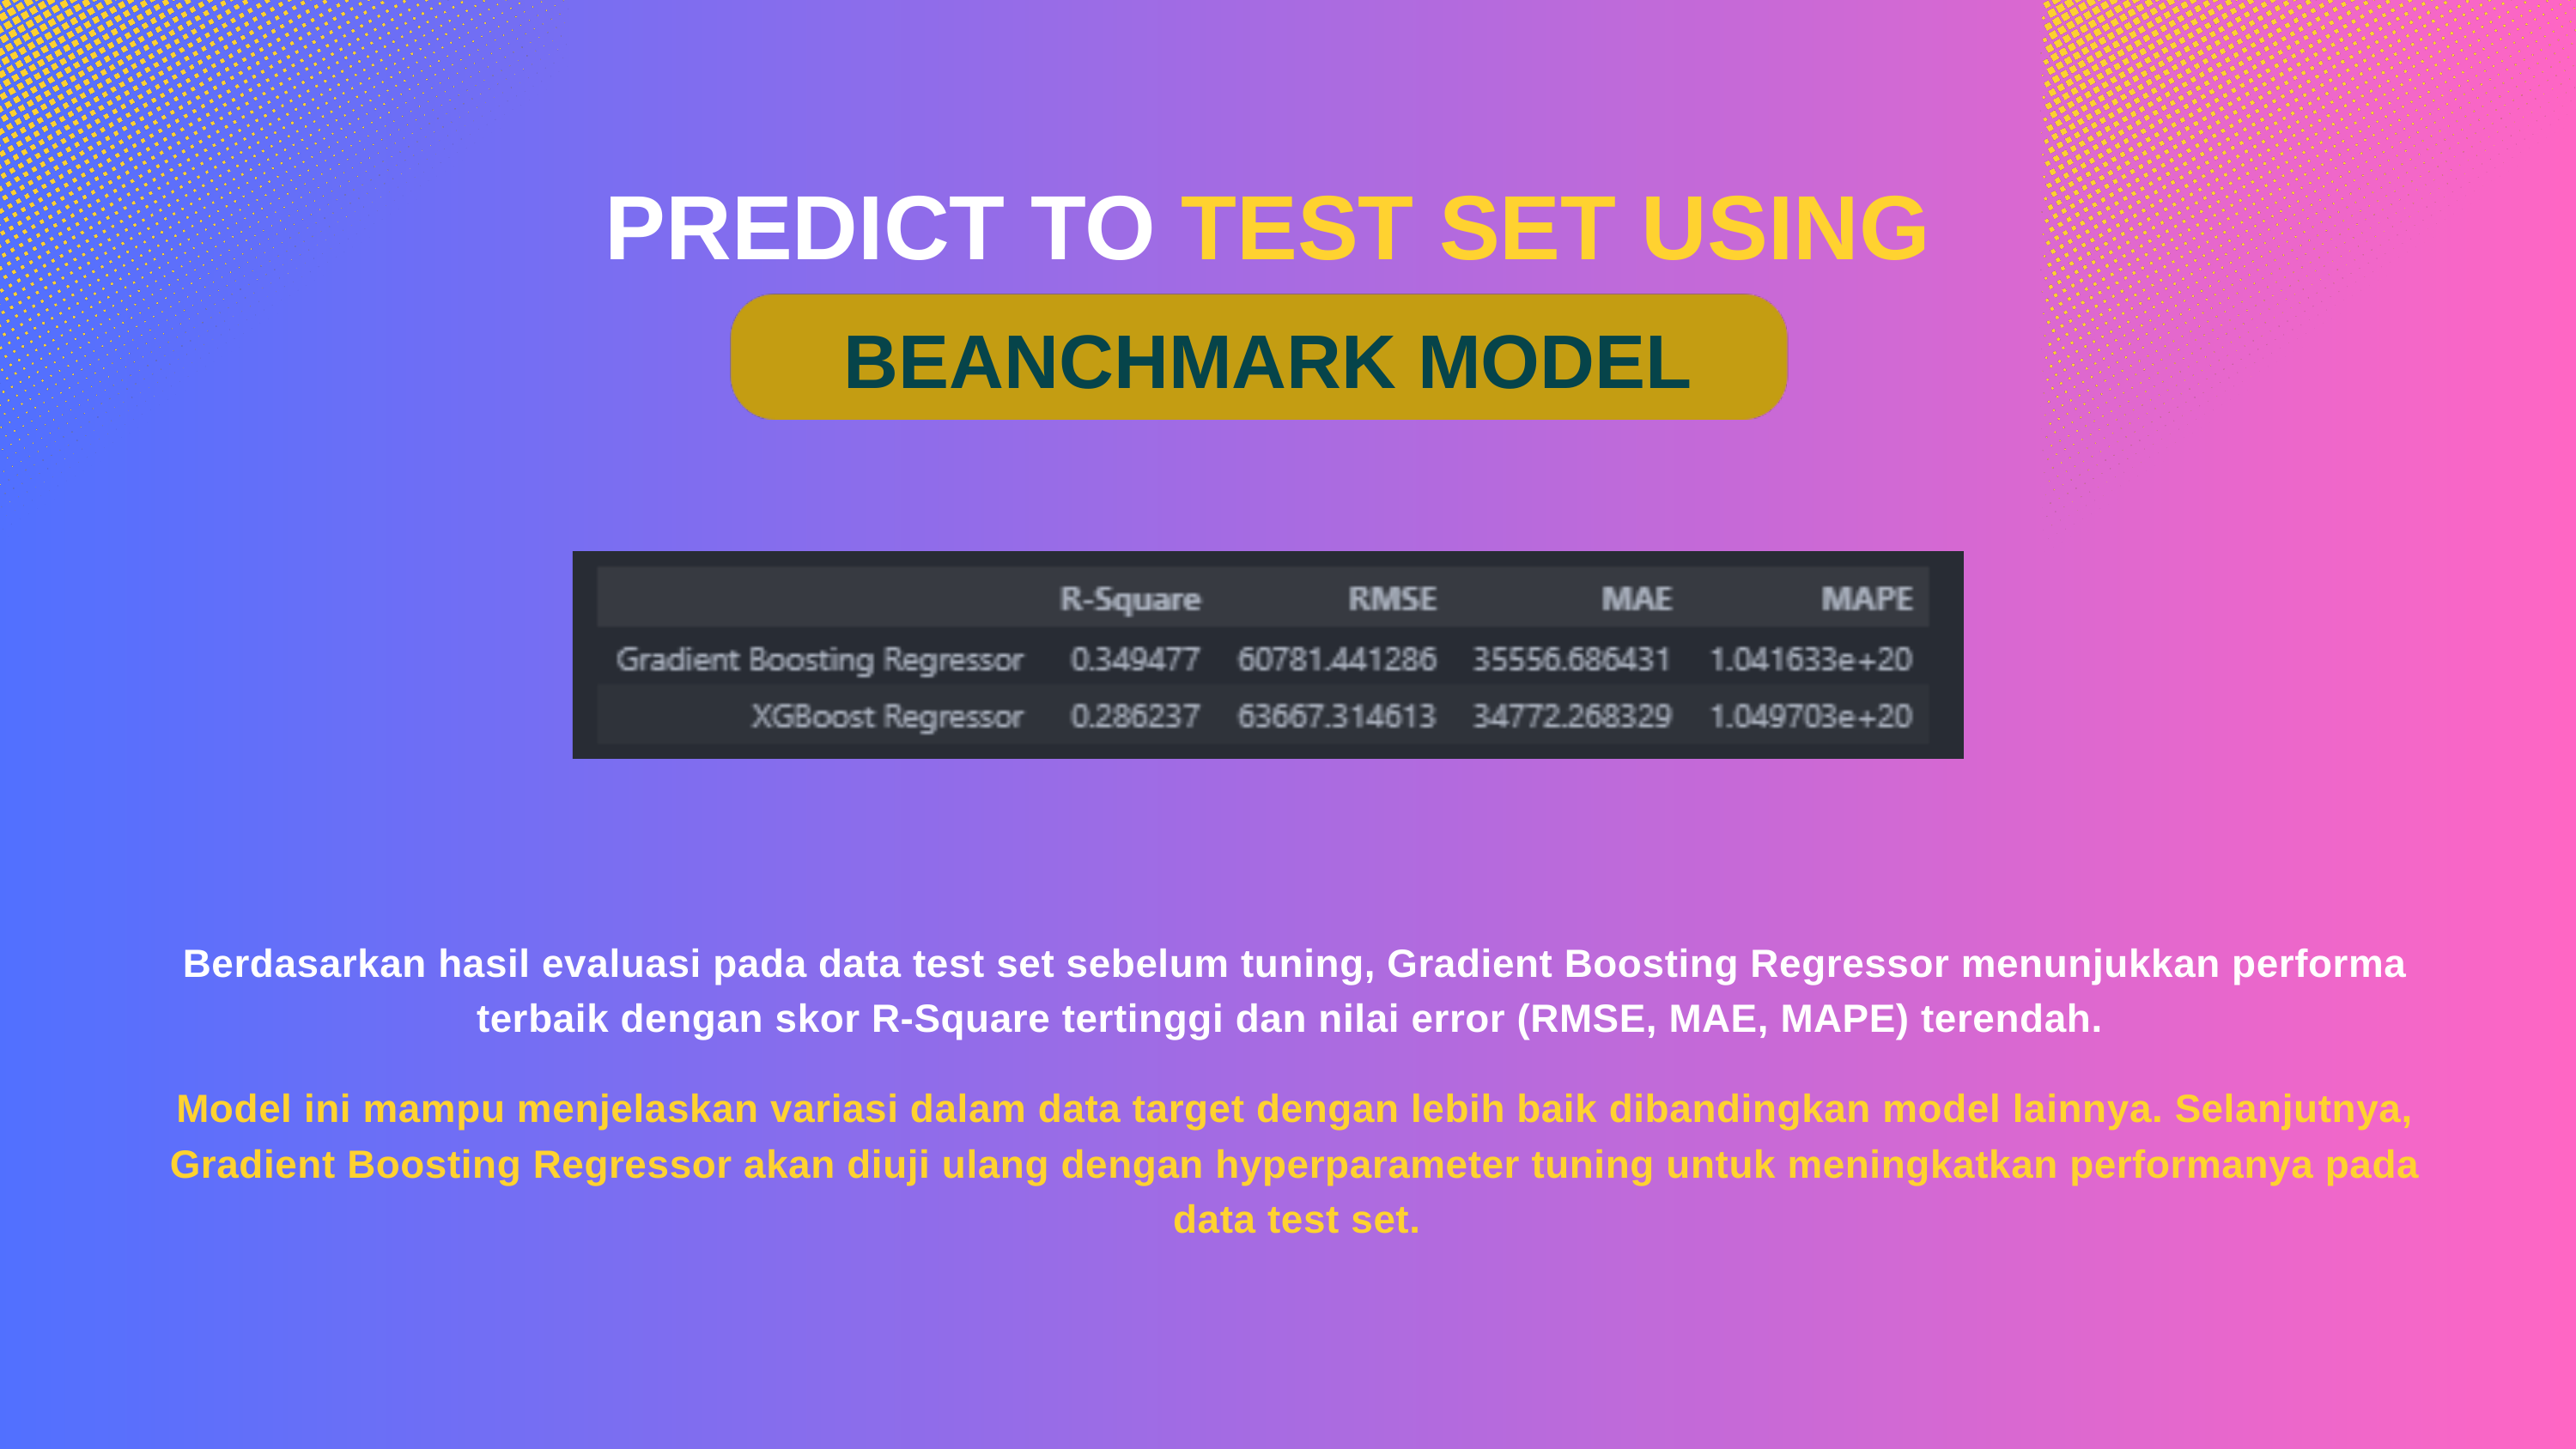

PREDICT TO TEST SET USING

BEANCHMARK MODEL

Berdasarkan hasil evaluasi pada data test set sebelum tuning, Gradient Boosting Regressor menunjukkan performa terbaik dengan skor R-Square tertinggi dan nilai error (RMSE, MAE, MAPE) terendah.

Model ini mampu menjelaskan variasi dalam data target dengan lebih baik dibandingkan model lainnya. Selanjutnya, Gradient Boosting Regressor akan diuji ulang dengan hyperparameter tuning untuk meningkatkan performanya pada data test set.